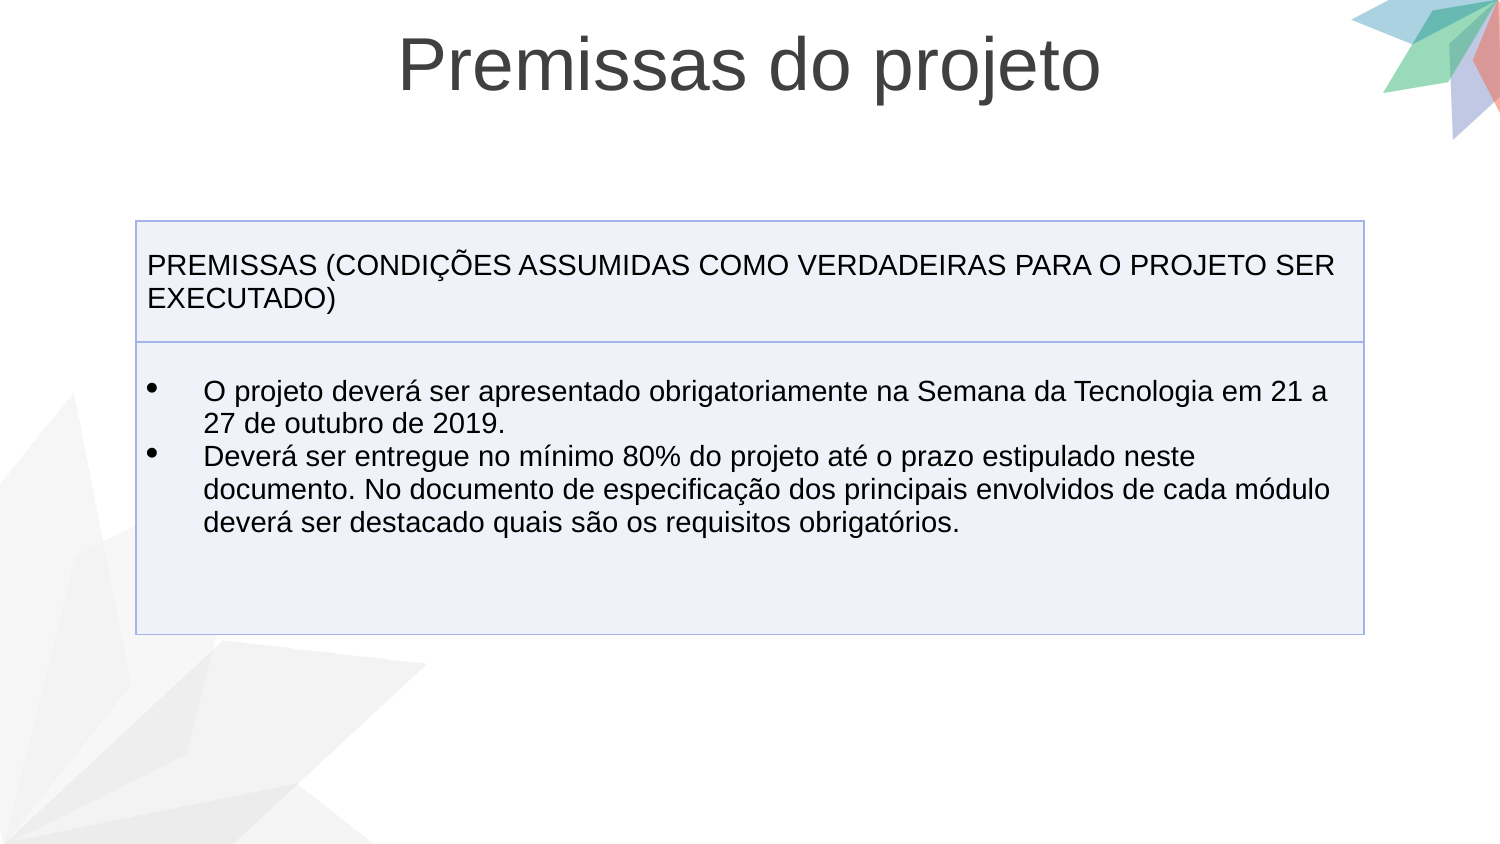

Premissas do projeto
| Premissas (condições assumidas como verdadeiras para o projeto ser executado) |
| --- |
| O projeto deverá ser apresentado obrigatoriamente na Semana da Tecnologia em 21 a 27 de outubro de 2019. Deverá ser entregue no mínimo 80% do projeto até o prazo estipulado neste documento. No documento de especificação dos principais envolvidos de cada módulo deverá ser destacado quais são os requisitos obrigatórios. |